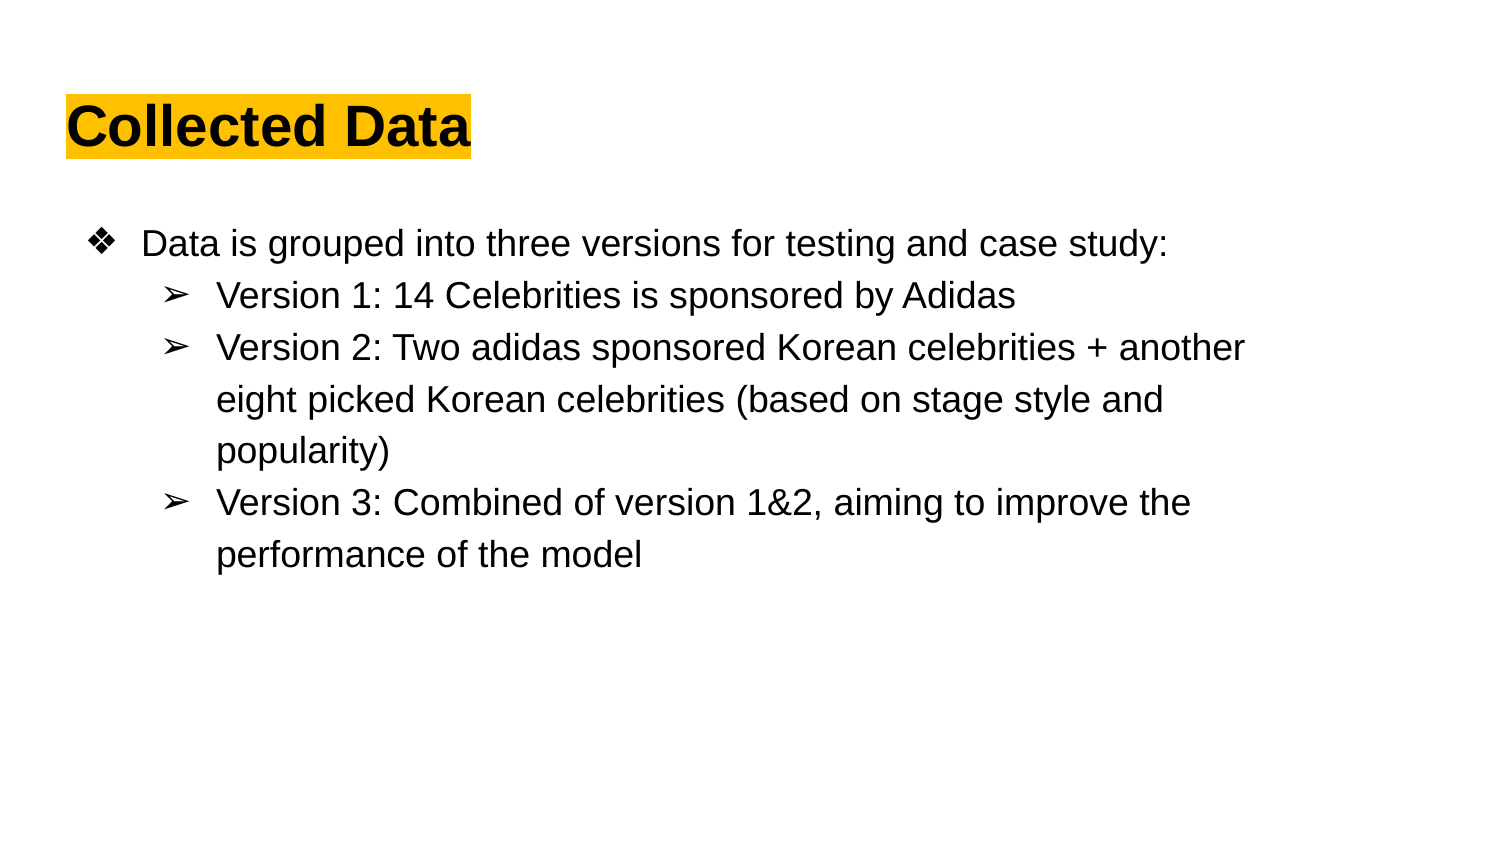

# Collected Data
Data is grouped into three versions for testing and case study:
Version 1: 14 Celebrities is sponsored by Adidas
Version 2: Two adidas sponsored Korean celebrities + another eight picked Korean celebrities (based on stage style and popularity)
Version 3: Combined of version 1&2, aiming to improve the performance of the model